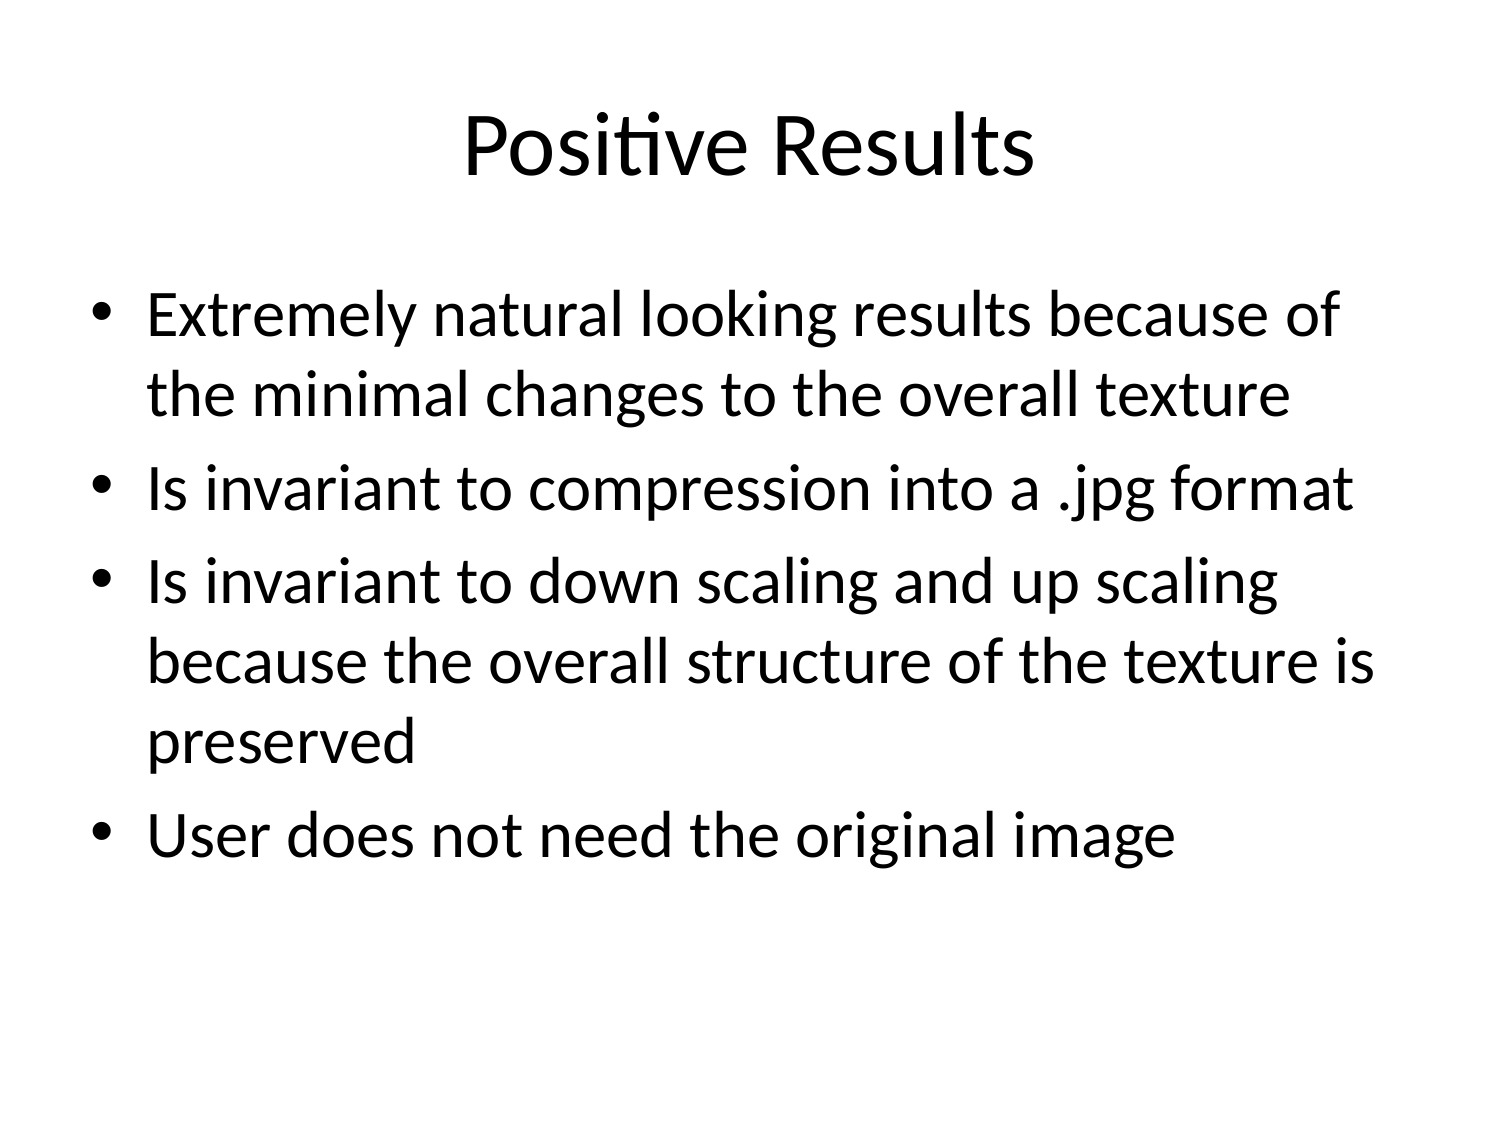

# Positive Results
Extremely natural looking results because of the minimal changes to the overall texture
Is invariant to compression into a .jpg format
Is invariant to down scaling and up scaling because the overall structure of the texture is preserved
User does not need the original image